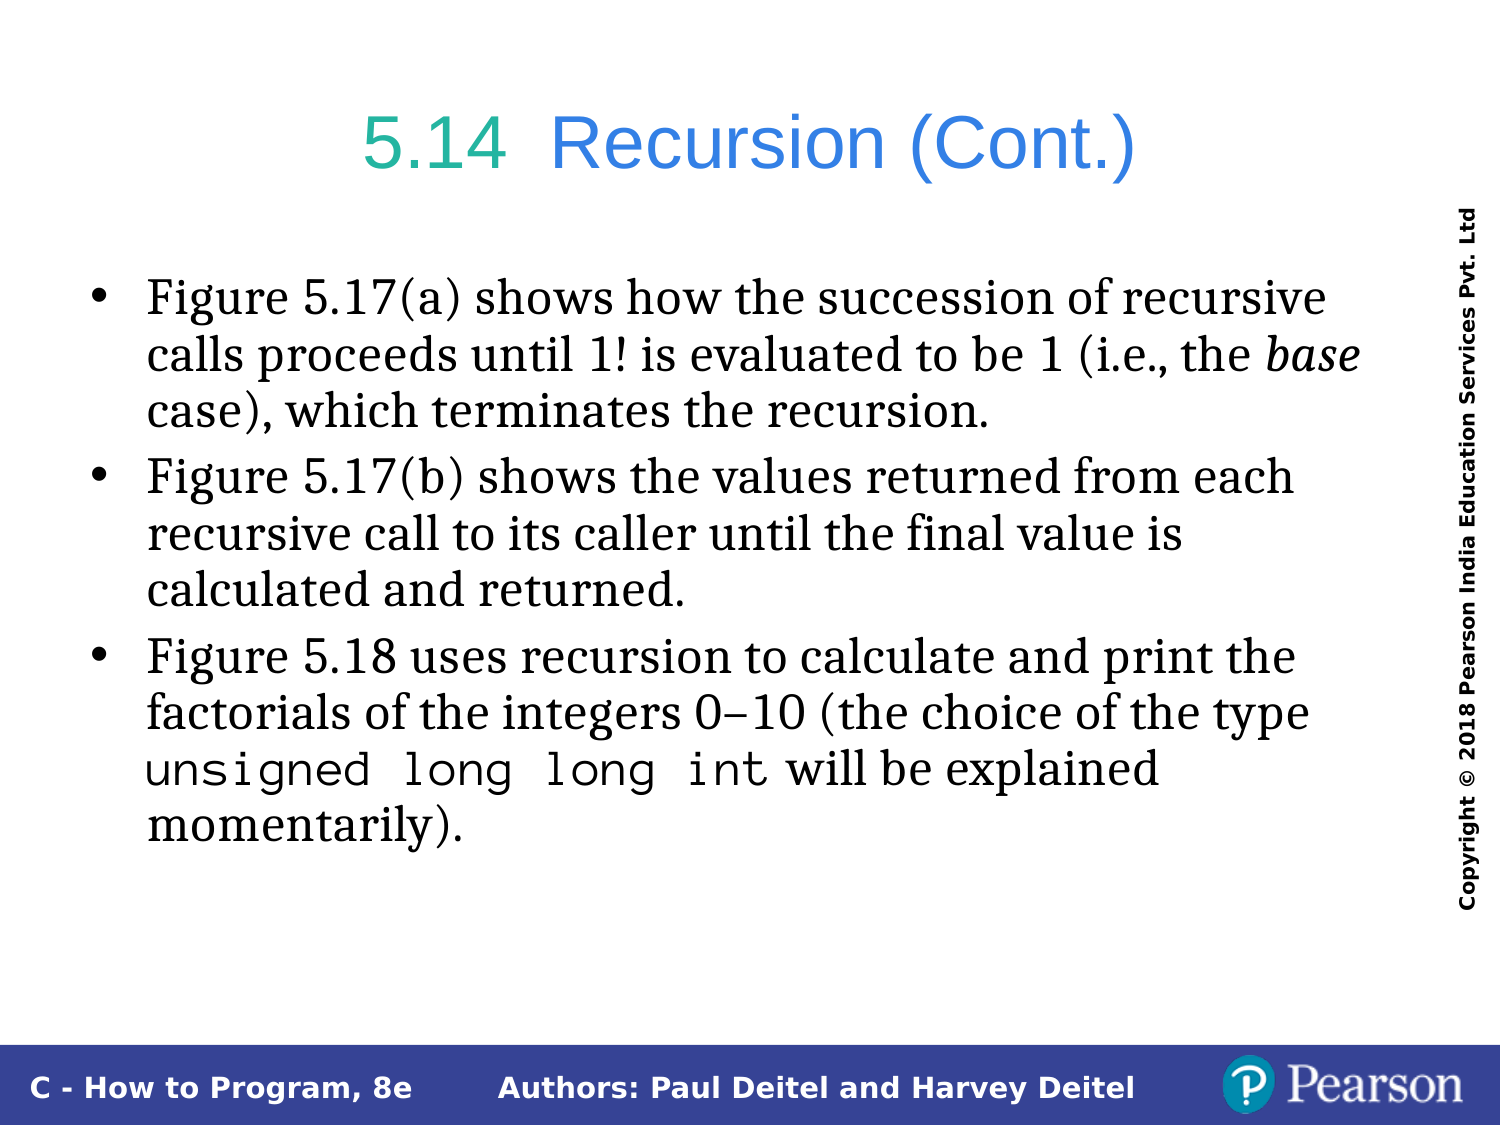

# 5.14  Recursion (Cont.)
Figure 5.17(a) shows how the succession of recursive calls proceeds until 1! is evaluated to be 1 (i.e., the base case), which terminates the recursion.
Figure 5.17(b) shows the values returned from each recursive call to its caller until the final value is calculated and returned.
Figure 5.18 uses recursion to calculate and print the factorials of the integers 0–10 (the choice of the type unsigned long long int will be explained momentarily).